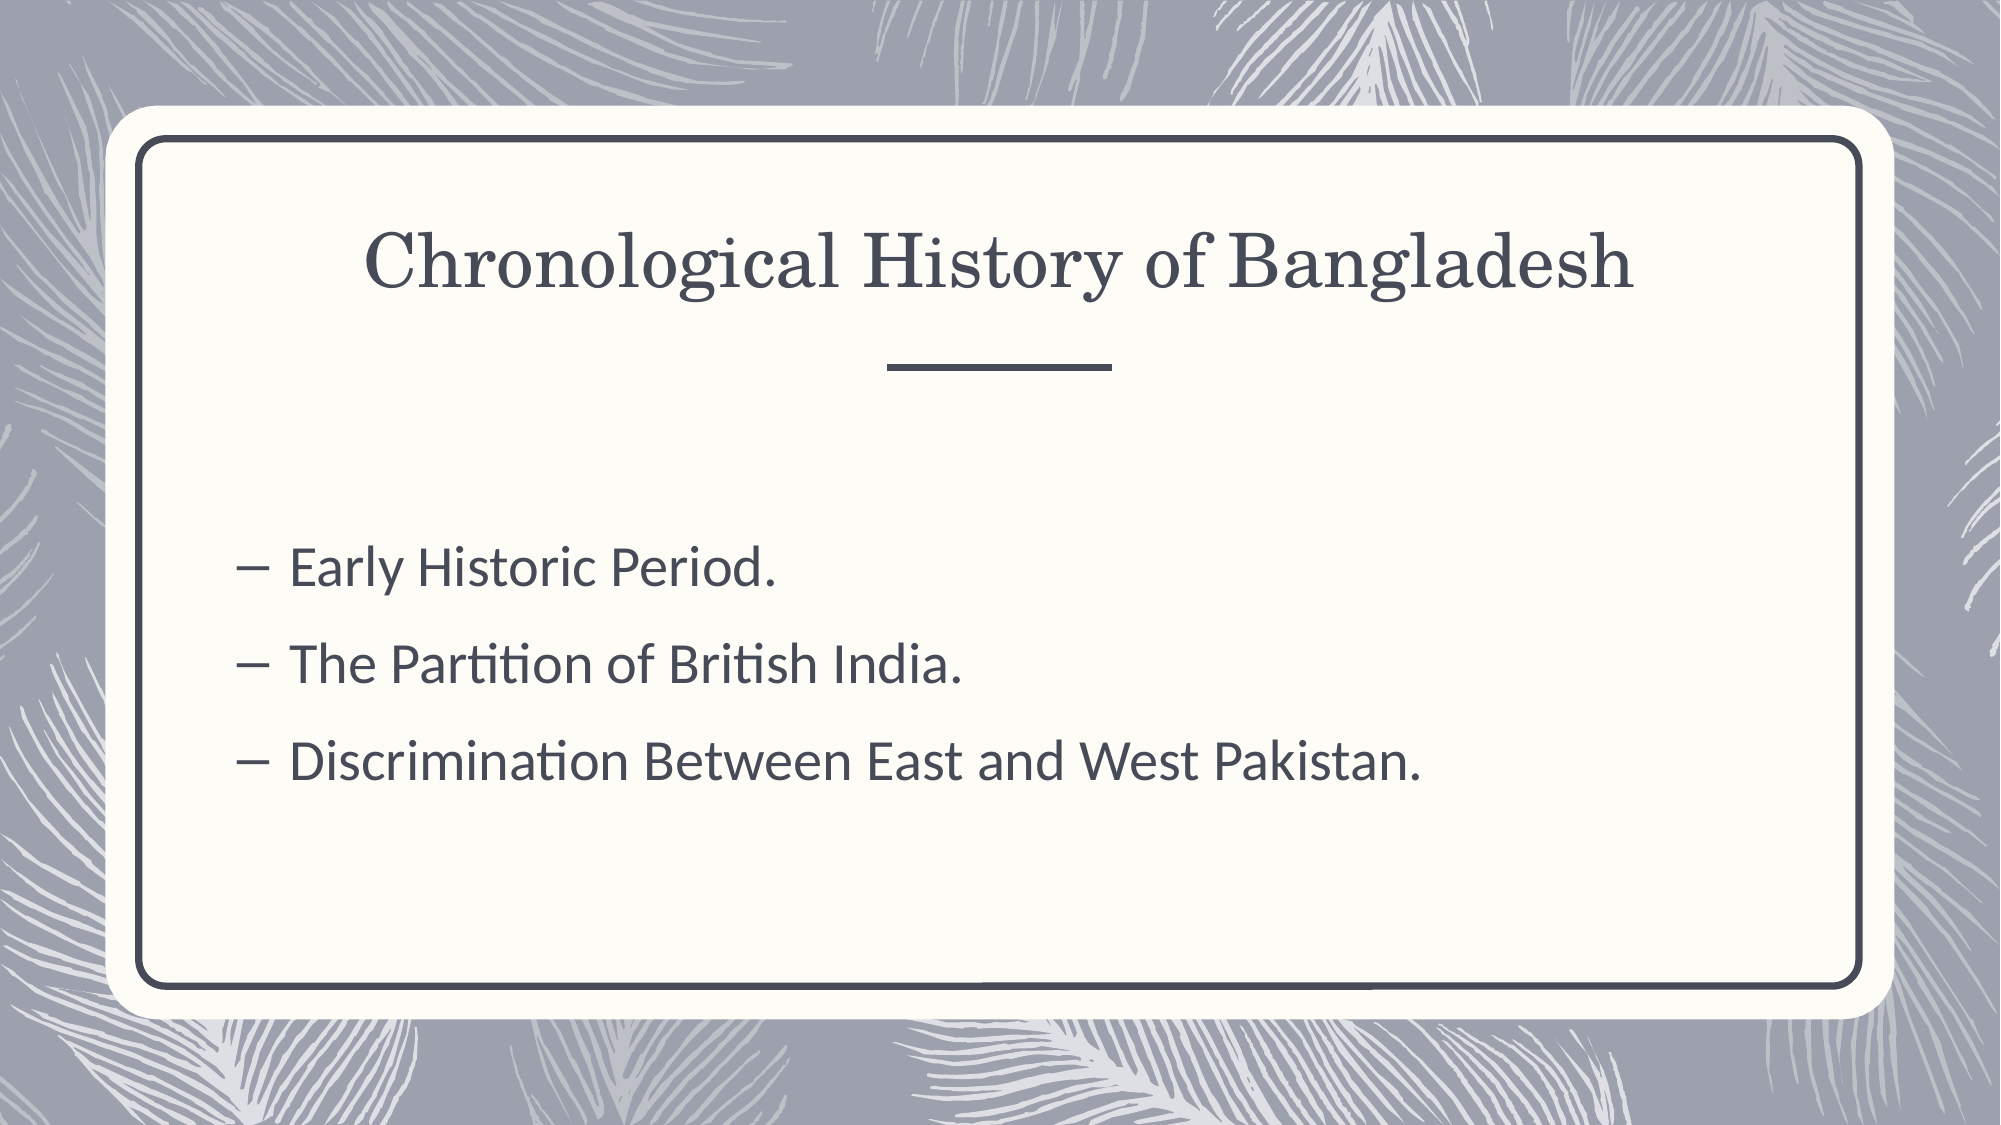

# Chronological History of Bangladesh
Early Historic Period.
The Partition of British India.
Discrimination Between East and West Pakistan.